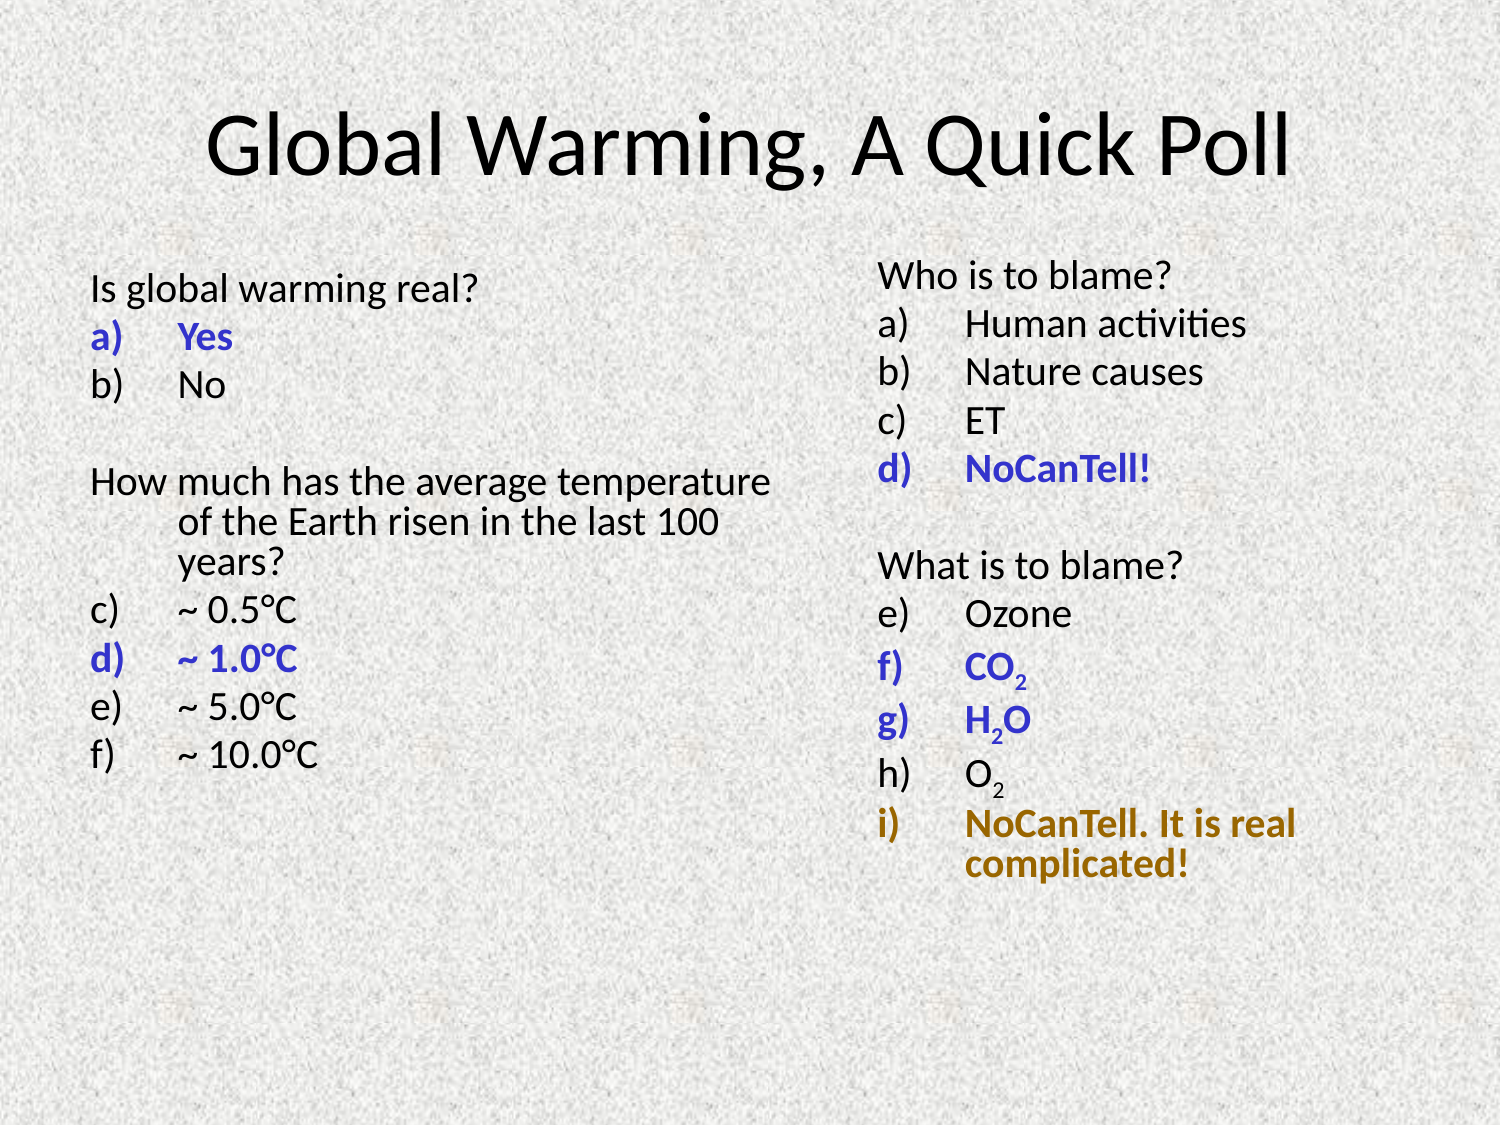

# Global Warming, A Quick Poll
Who is to blame?
Human activities
Nature causes
ET
NoCanTell!

What is to blame?
Ozone
CO2
H2O
O2
NoCanTell. It is real complicated!
Is global warming real?
Yes
No

How much has the average temperature of the Earth risen in the last 100 years?
~ 0.5°C
~ 1.0°C
~ 5.0°C
~ 10.0°C